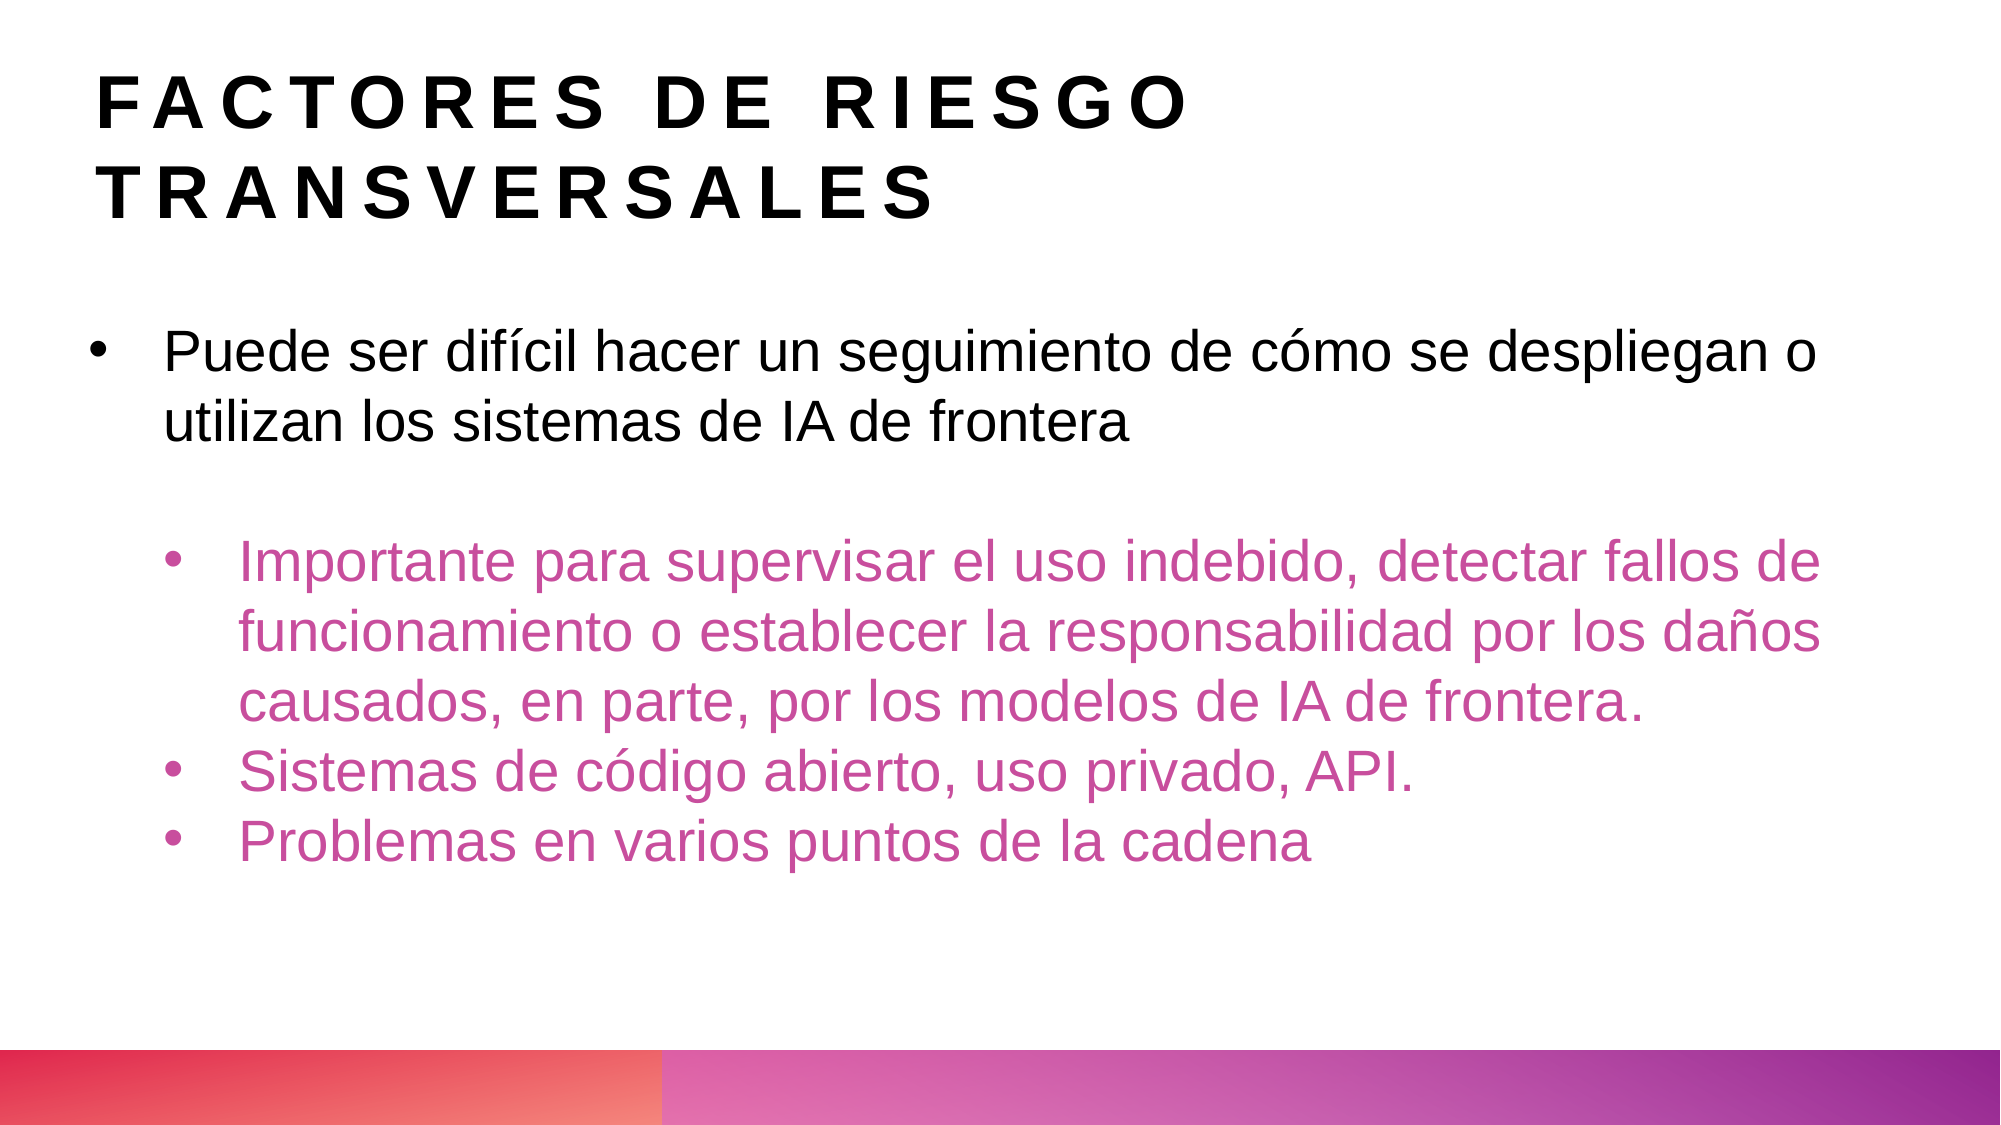

# Factores de riesgo transversales
Puede ser difícil hacer un seguimiento de cómo se despliegan o utilizan los sistemas de IA de frontera

Importante para supervisar el uso indebido, detectar fallos de funcionamiento o establecer la responsabilidad por los daños causados, en parte, por los modelos de IA de frontera.
Sistemas de código abierto, uso privado, API.
Problemas en varios puntos de la cadena